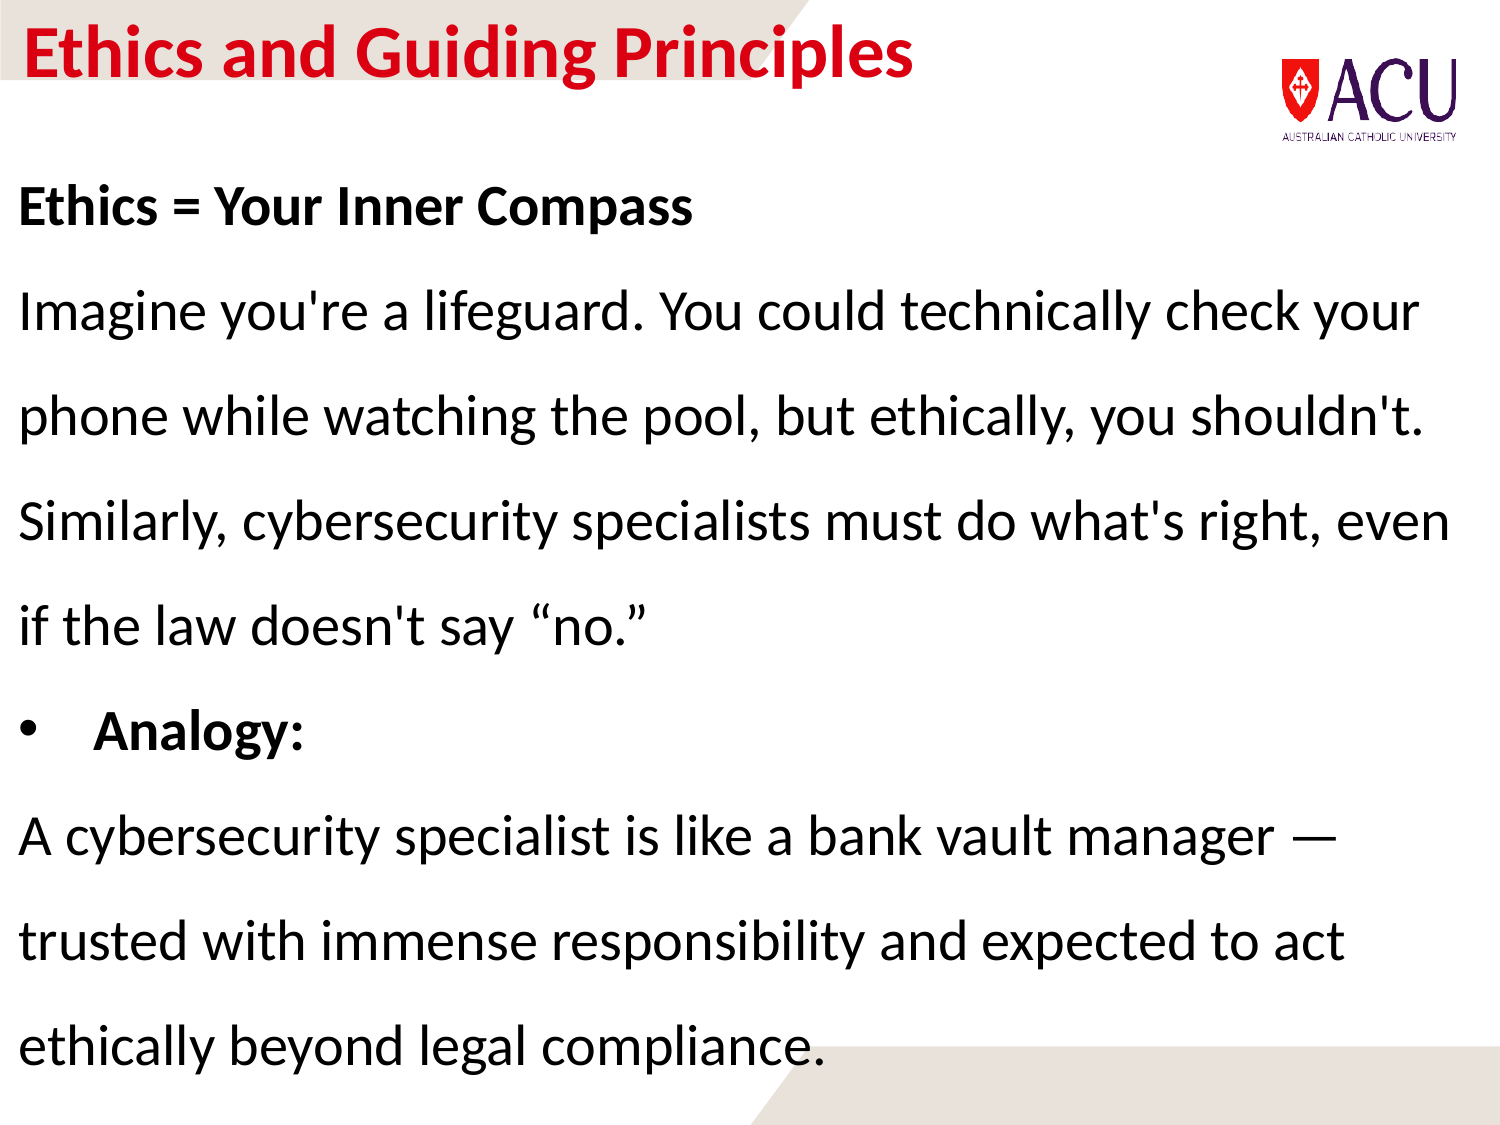

# Ethics and Guiding Principles
Ethics = Your Inner Compass
Imagine you're a lifeguard. You could technically check your phone while watching the pool, but ethically, you shouldn't. Similarly, cybersecurity specialists must do what's right, even if the law doesn't say “no.”
Analogy:
A cybersecurity specialist is like a bank vault manager — trusted with immense responsibility and expected to act ethically beyond legal compliance.